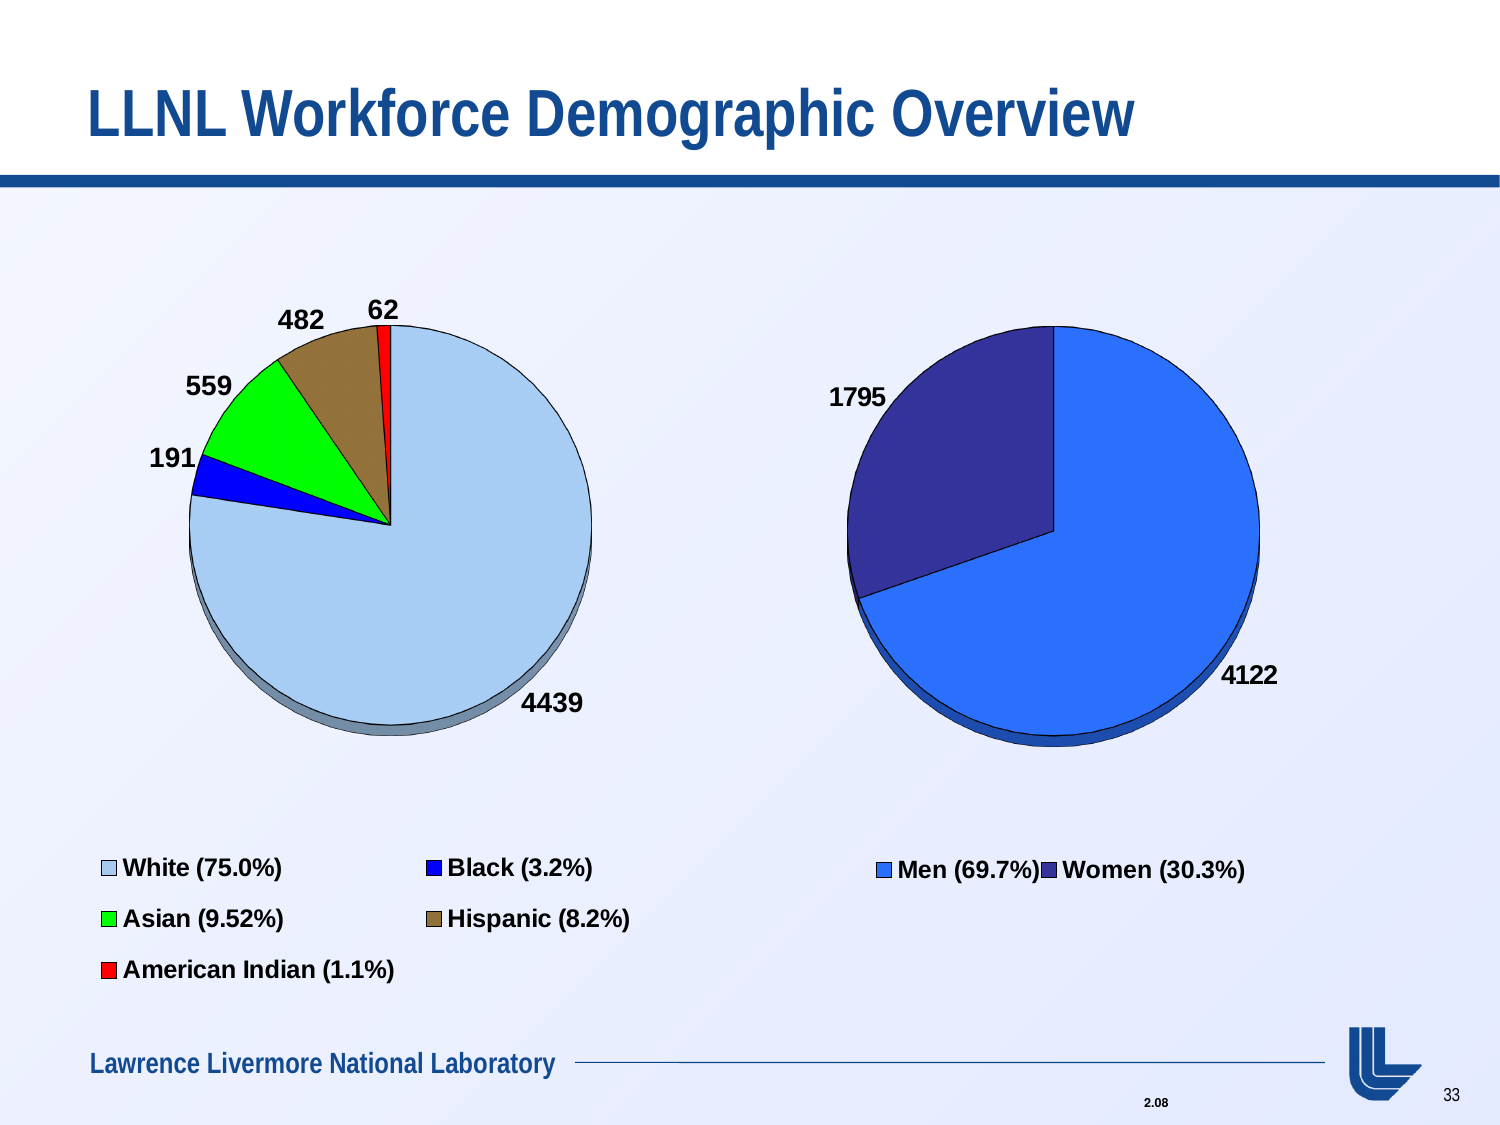

LLNL Workforce Demographic Overview

[unsupported chart]

[unsupported chart]